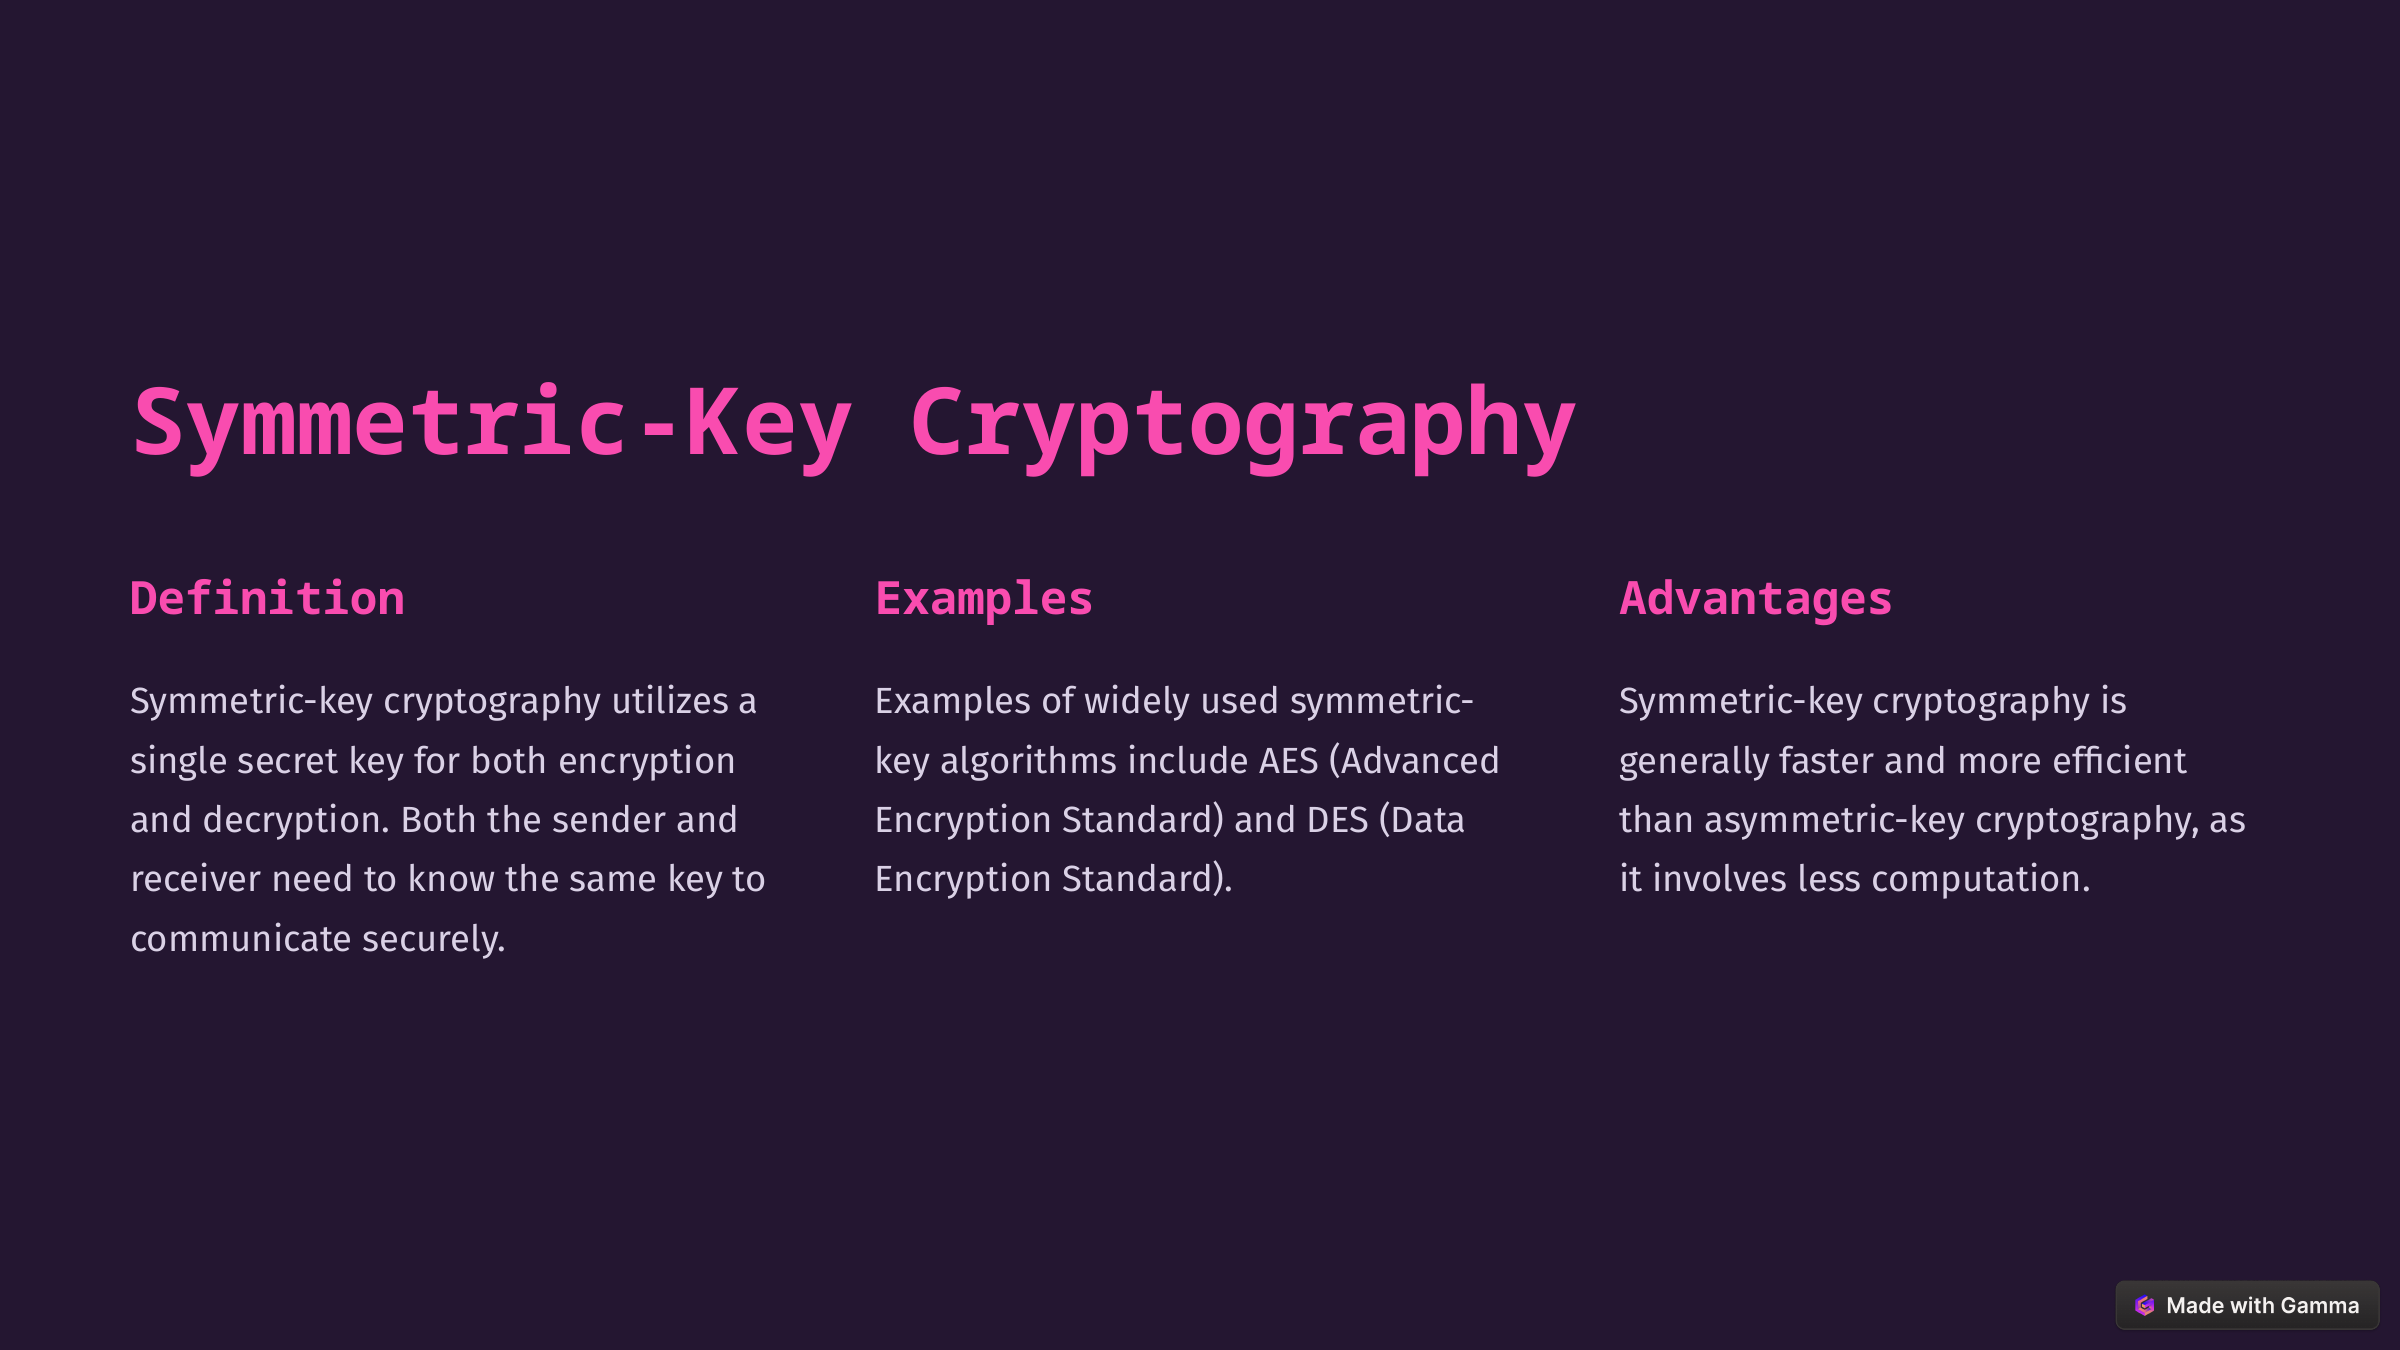

Symmetric-Key Cryptography
Definition
Examples
Advantages
Symmetric-key cryptography utilizes a single secret key for both encryption and decryption. Both the sender and receiver need to know the same key to communicate securely.
Examples of widely used symmetric-key algorithms include AES (Advanced Encryption Standard) and DES (Data Encryption Standard).
Symmetric-key cryptography is generally faster and more efficient than asymmetric-key cryptography, as it involves less computation.